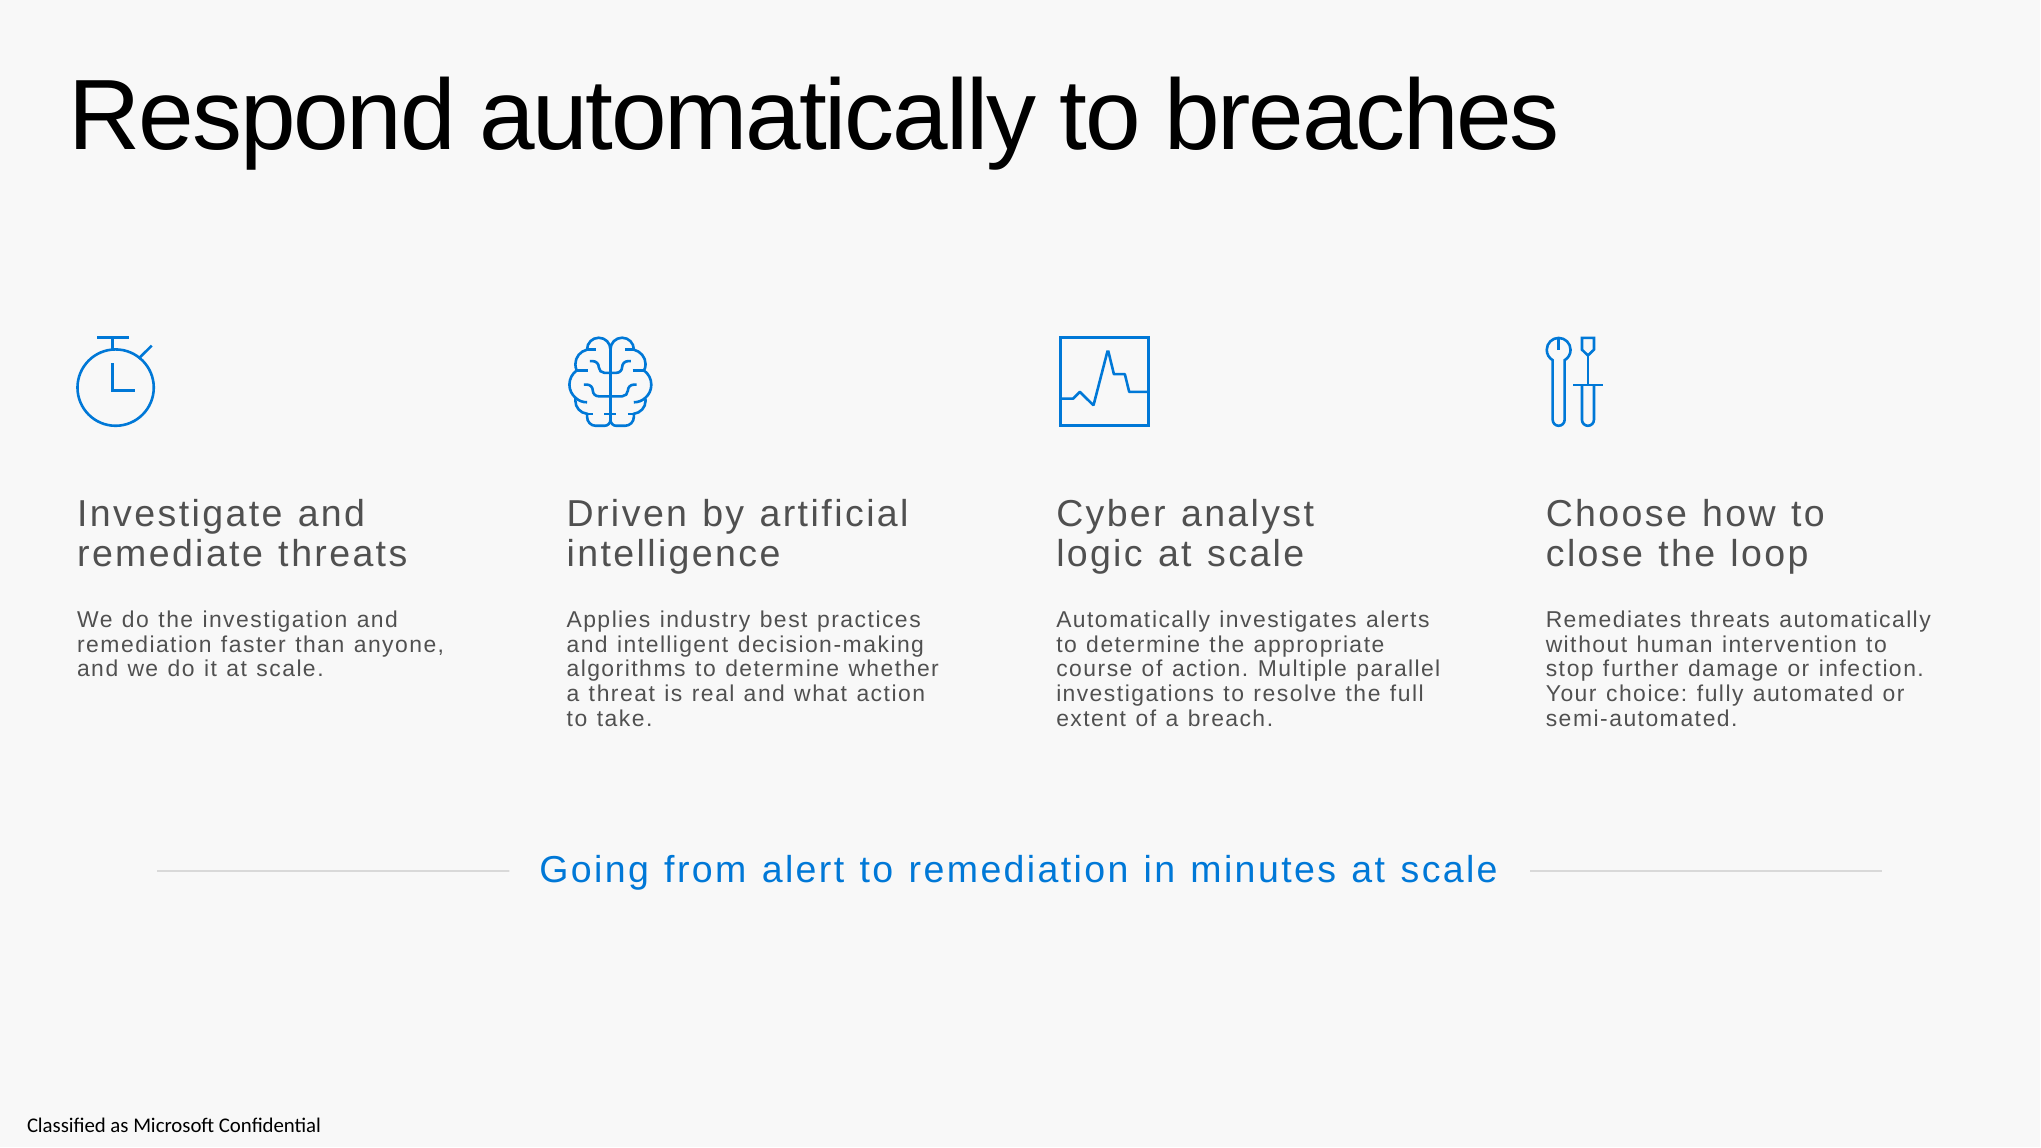

Additional Detail
# Respond automatically to breaches

Investigate and remediate threats
We do the investigation and remediation faster than anyone,
and we do it at scale.

Driven by artificial intelligence
Applies industry best practices
and intelligent decision-making algorithms to determine whether
a threat is real and what action
to take.

Cyber analyst
logic at scale
Automatically investigates alerts
to determine the appropriate
course of action. Multiple parallel investigations to resolve the full extent of a breach.

Choose how to
close the loop
Remediates threats automatically without human intervention to
stop further damage or infection.
Your choice: fully automated or
semi-automated.
Going from alert to remediation in minutes at scale